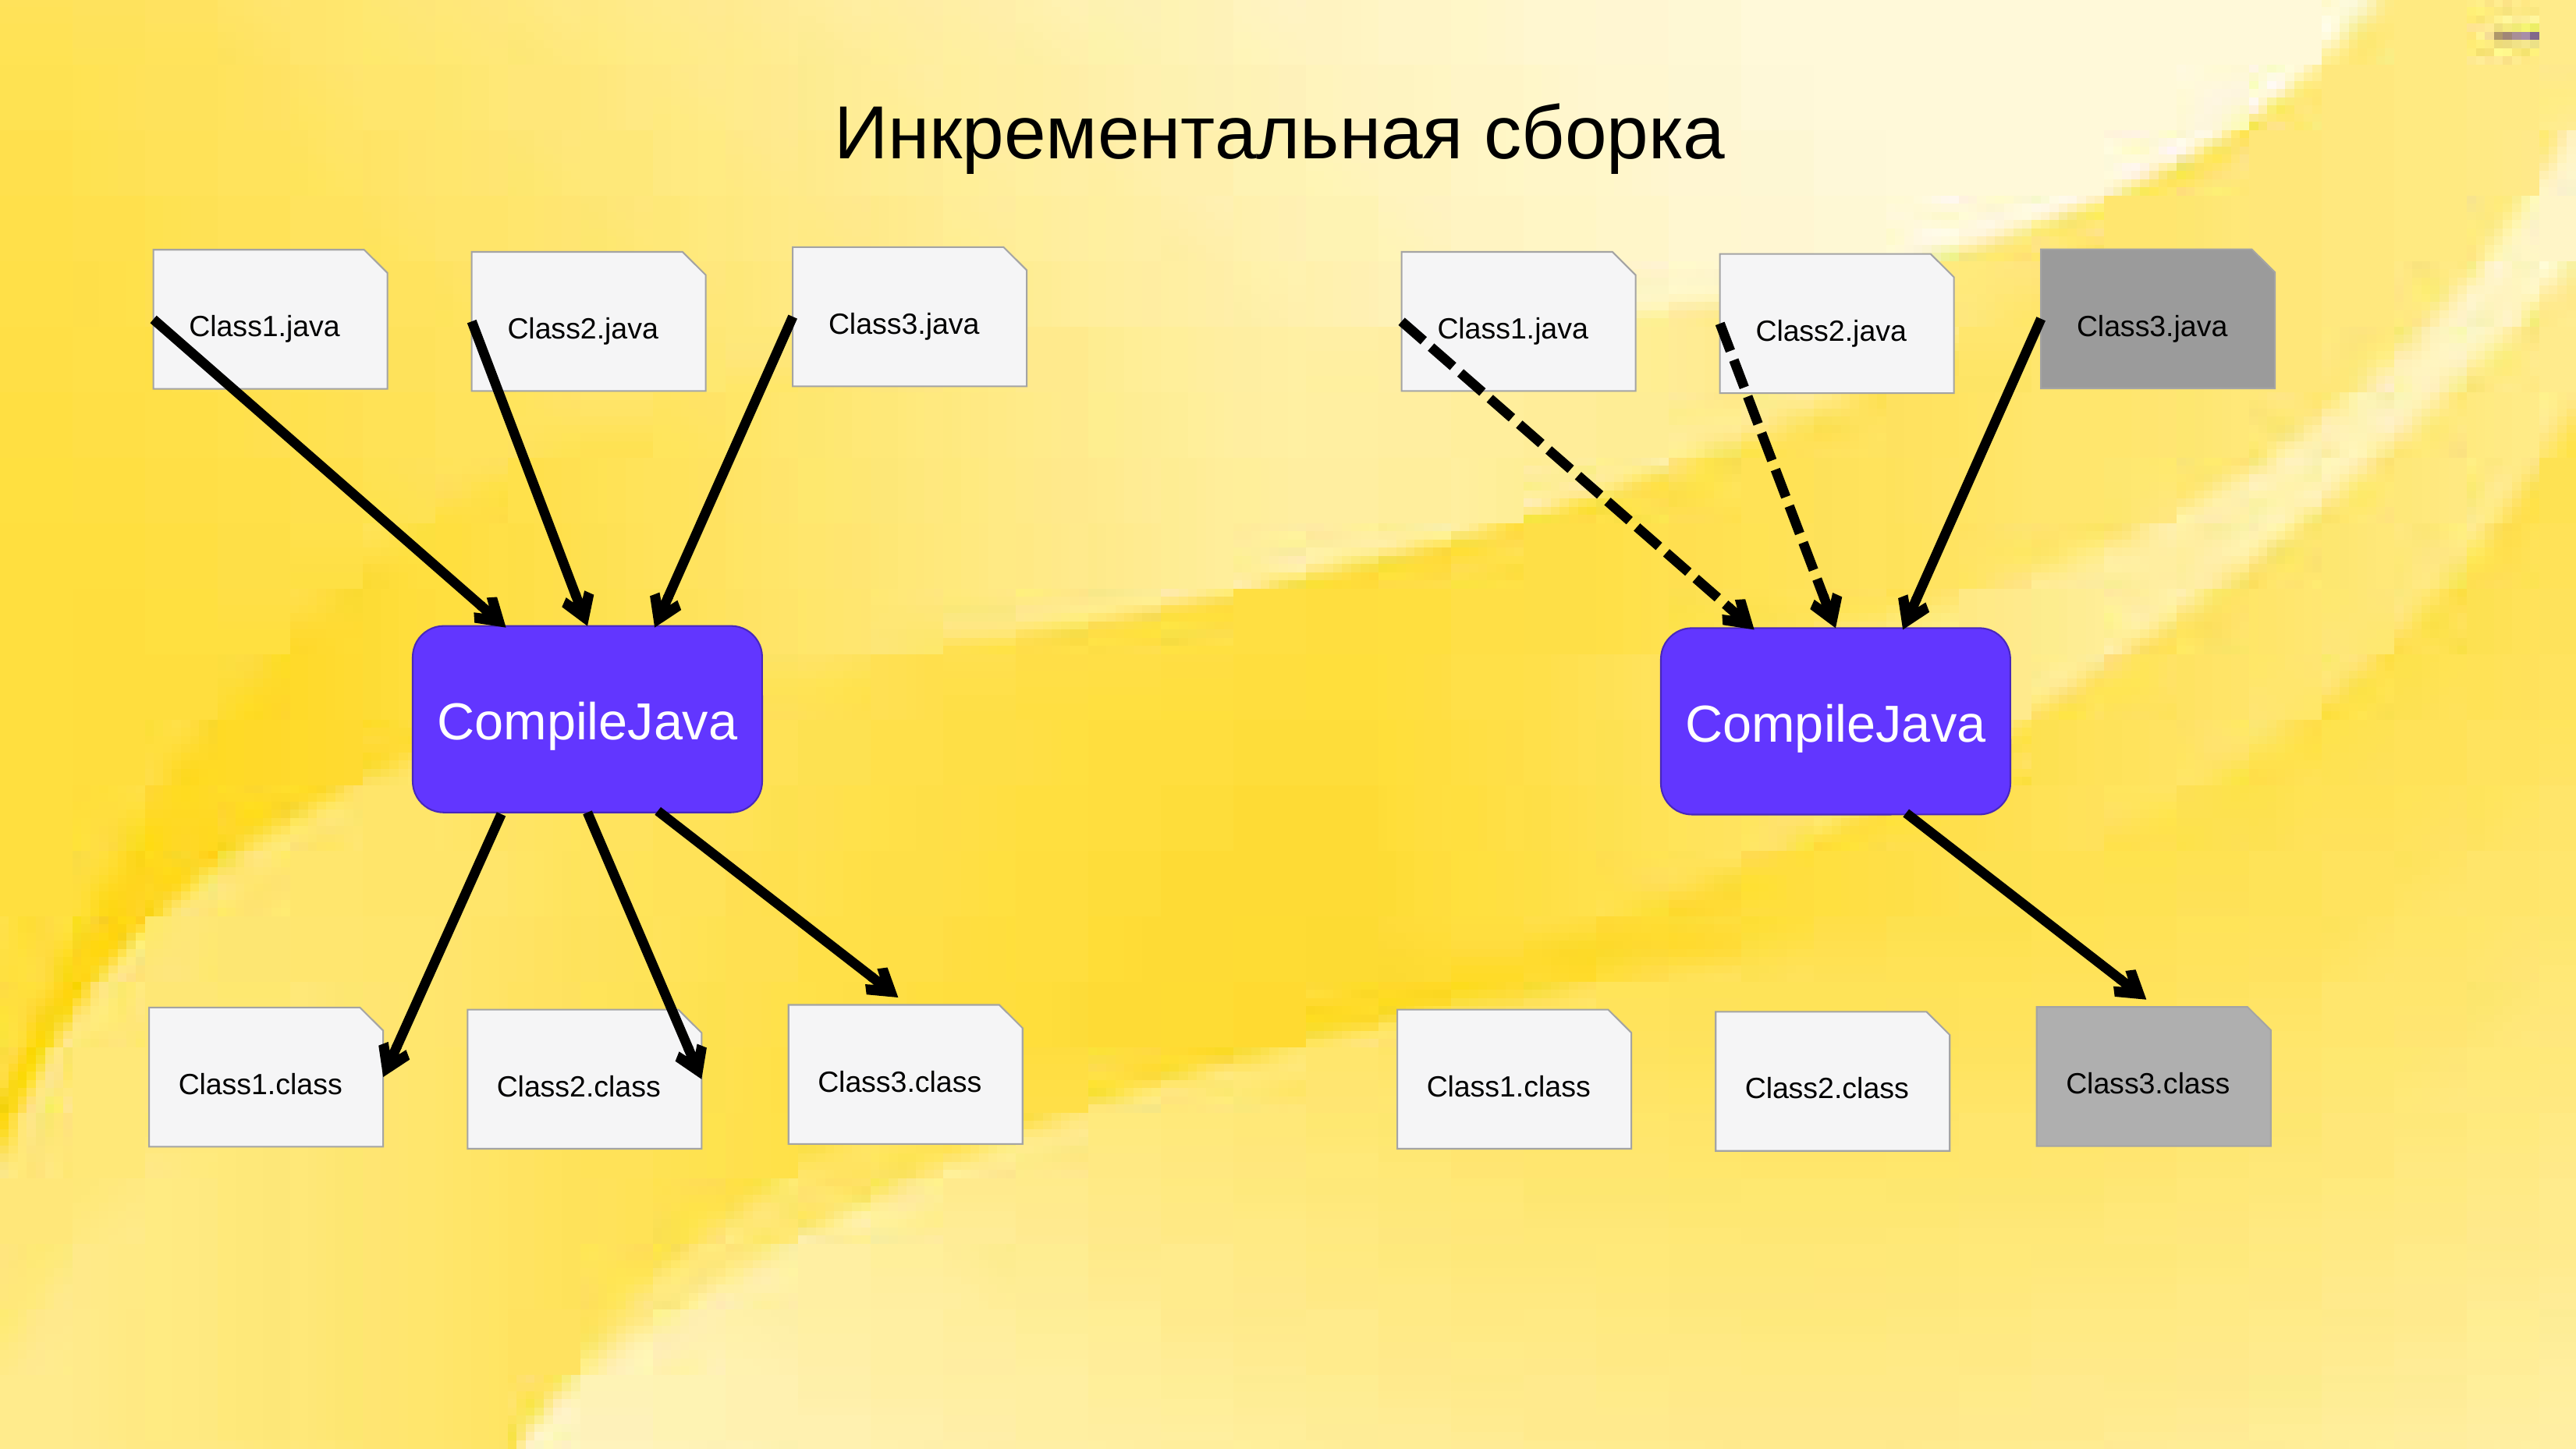

Инкрементальная сборка
Class3.java
Class3.java
Class1.java
Class2.java
Class1.java
Class2.java
CompileJava
CompileJava
Class3.class
Class3.class
Class1.class
Class2.class
Class1.class
Class2.class